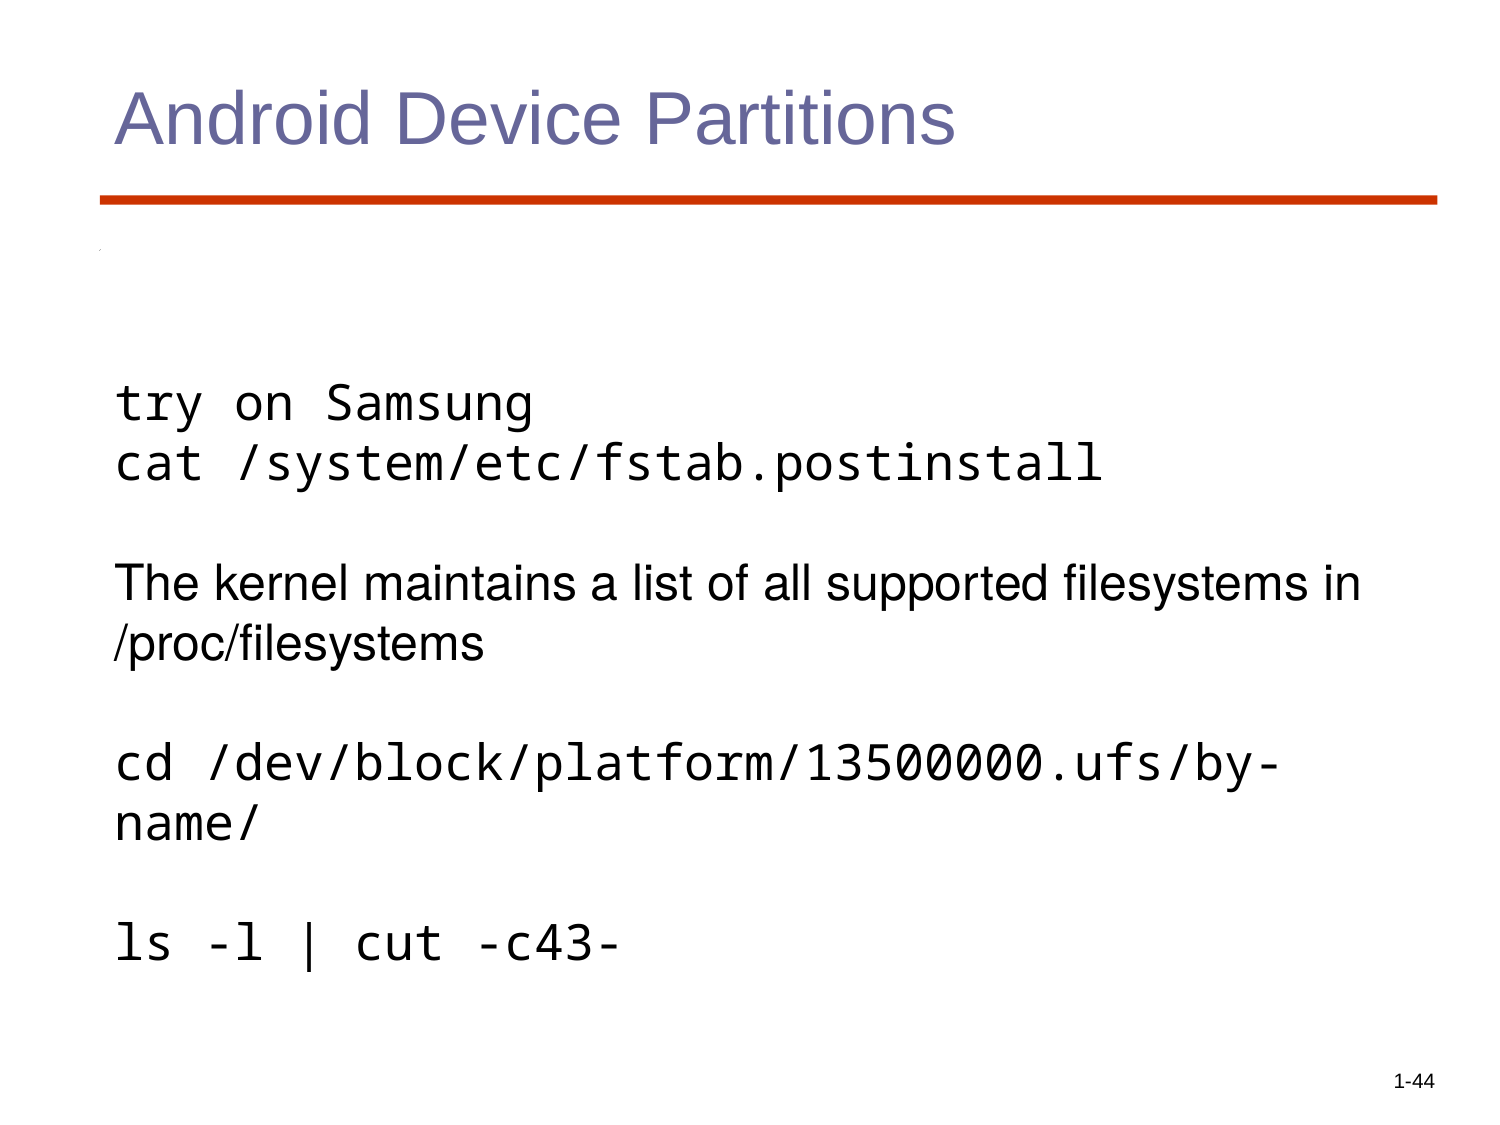

# Android Device Partitions
try on Samsung
cat /system/etc/fstab.postinstall

The kernel maintains a list of all supported filesystems in /proc/filesystems

cd /dev/block/platform/13500000.ufs/by-name/

ls -l | cut -c43-
1-44